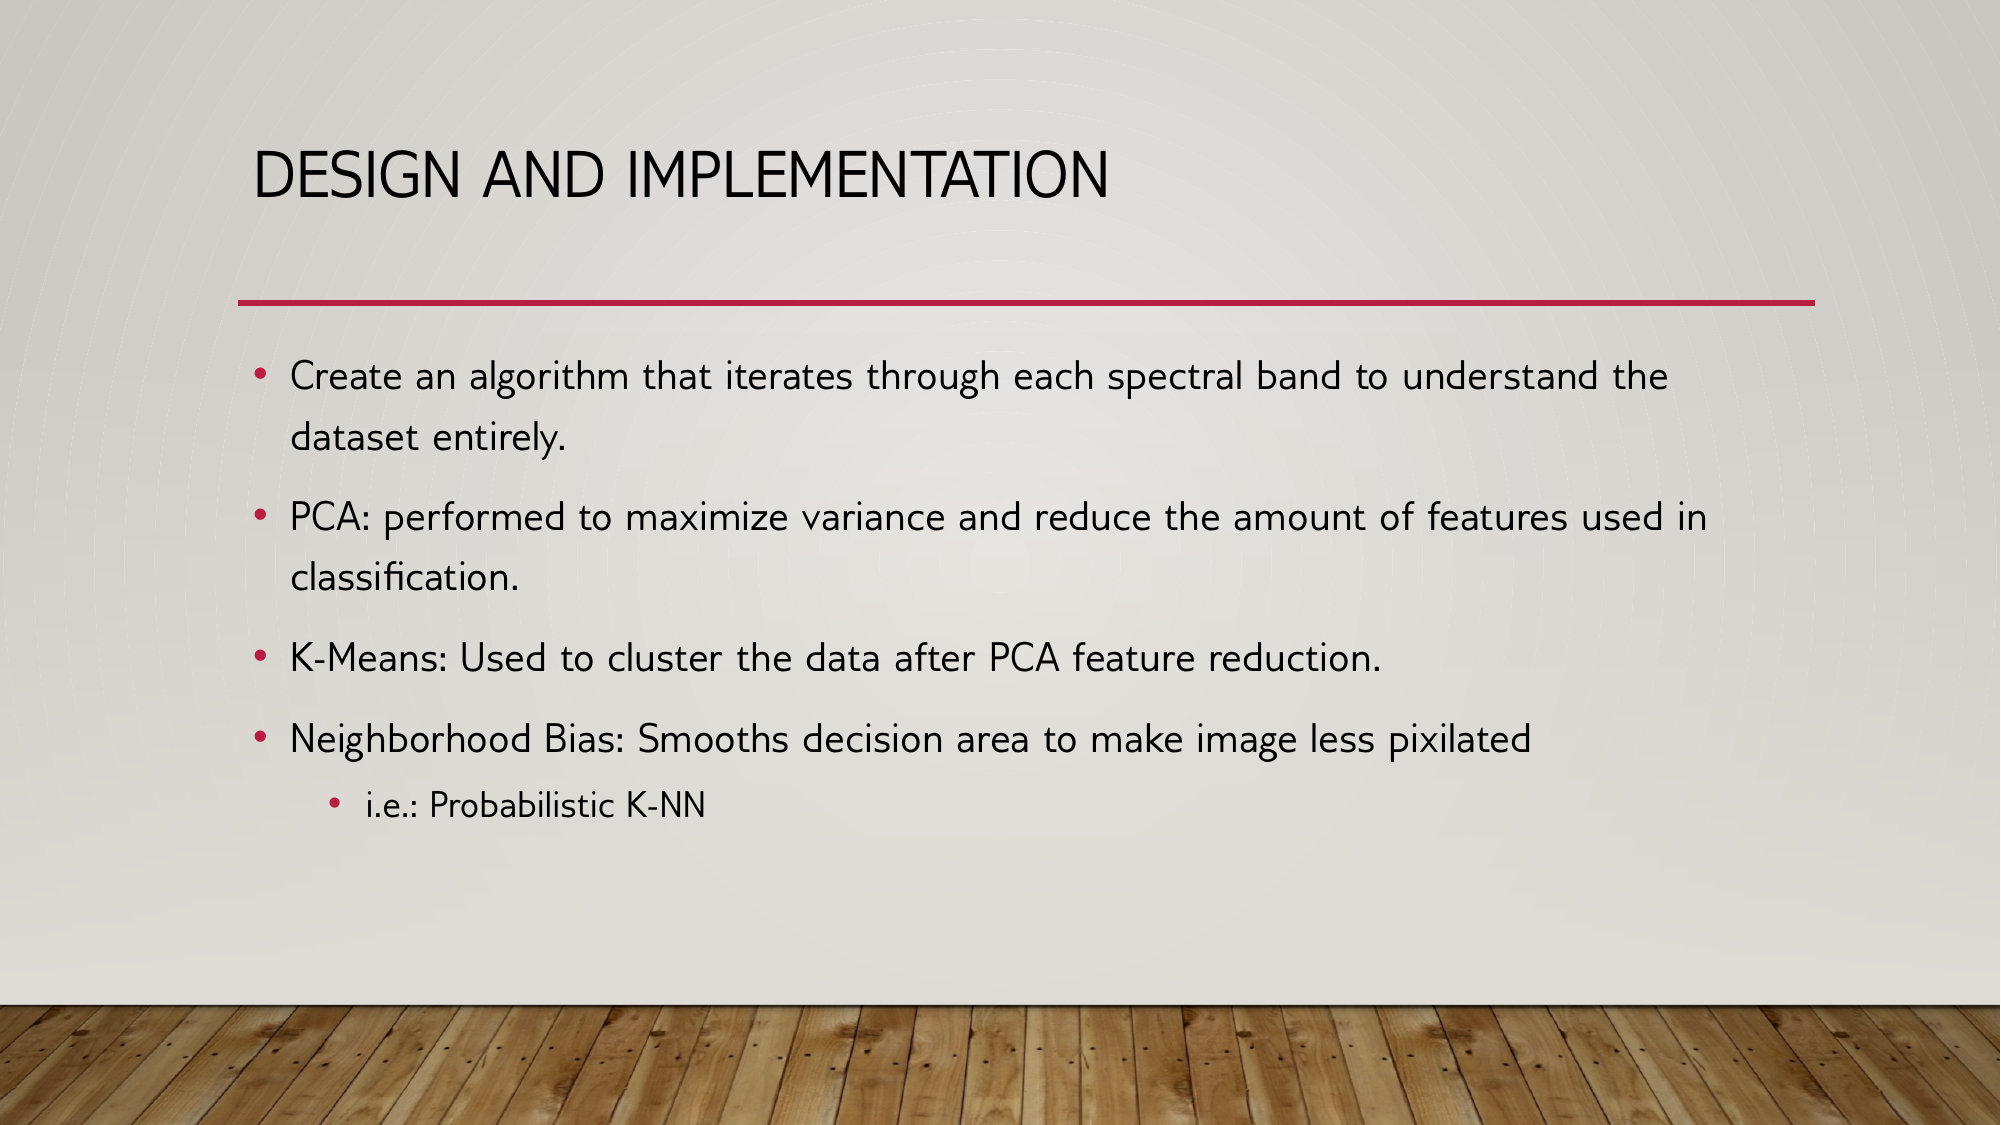

# DESIGN AND Implementation
Create an algorithm that iterates through each spectral band to understand the dataset entirely.
PCA: performed to maximize variance and reduce the amount of features used in classification.
K-Means: Used to cluster the data after PCA feature reduction.
Neighborhood Bias: Smooths decision area to make image less pixilated
i.e.: Probabilistic K-NN